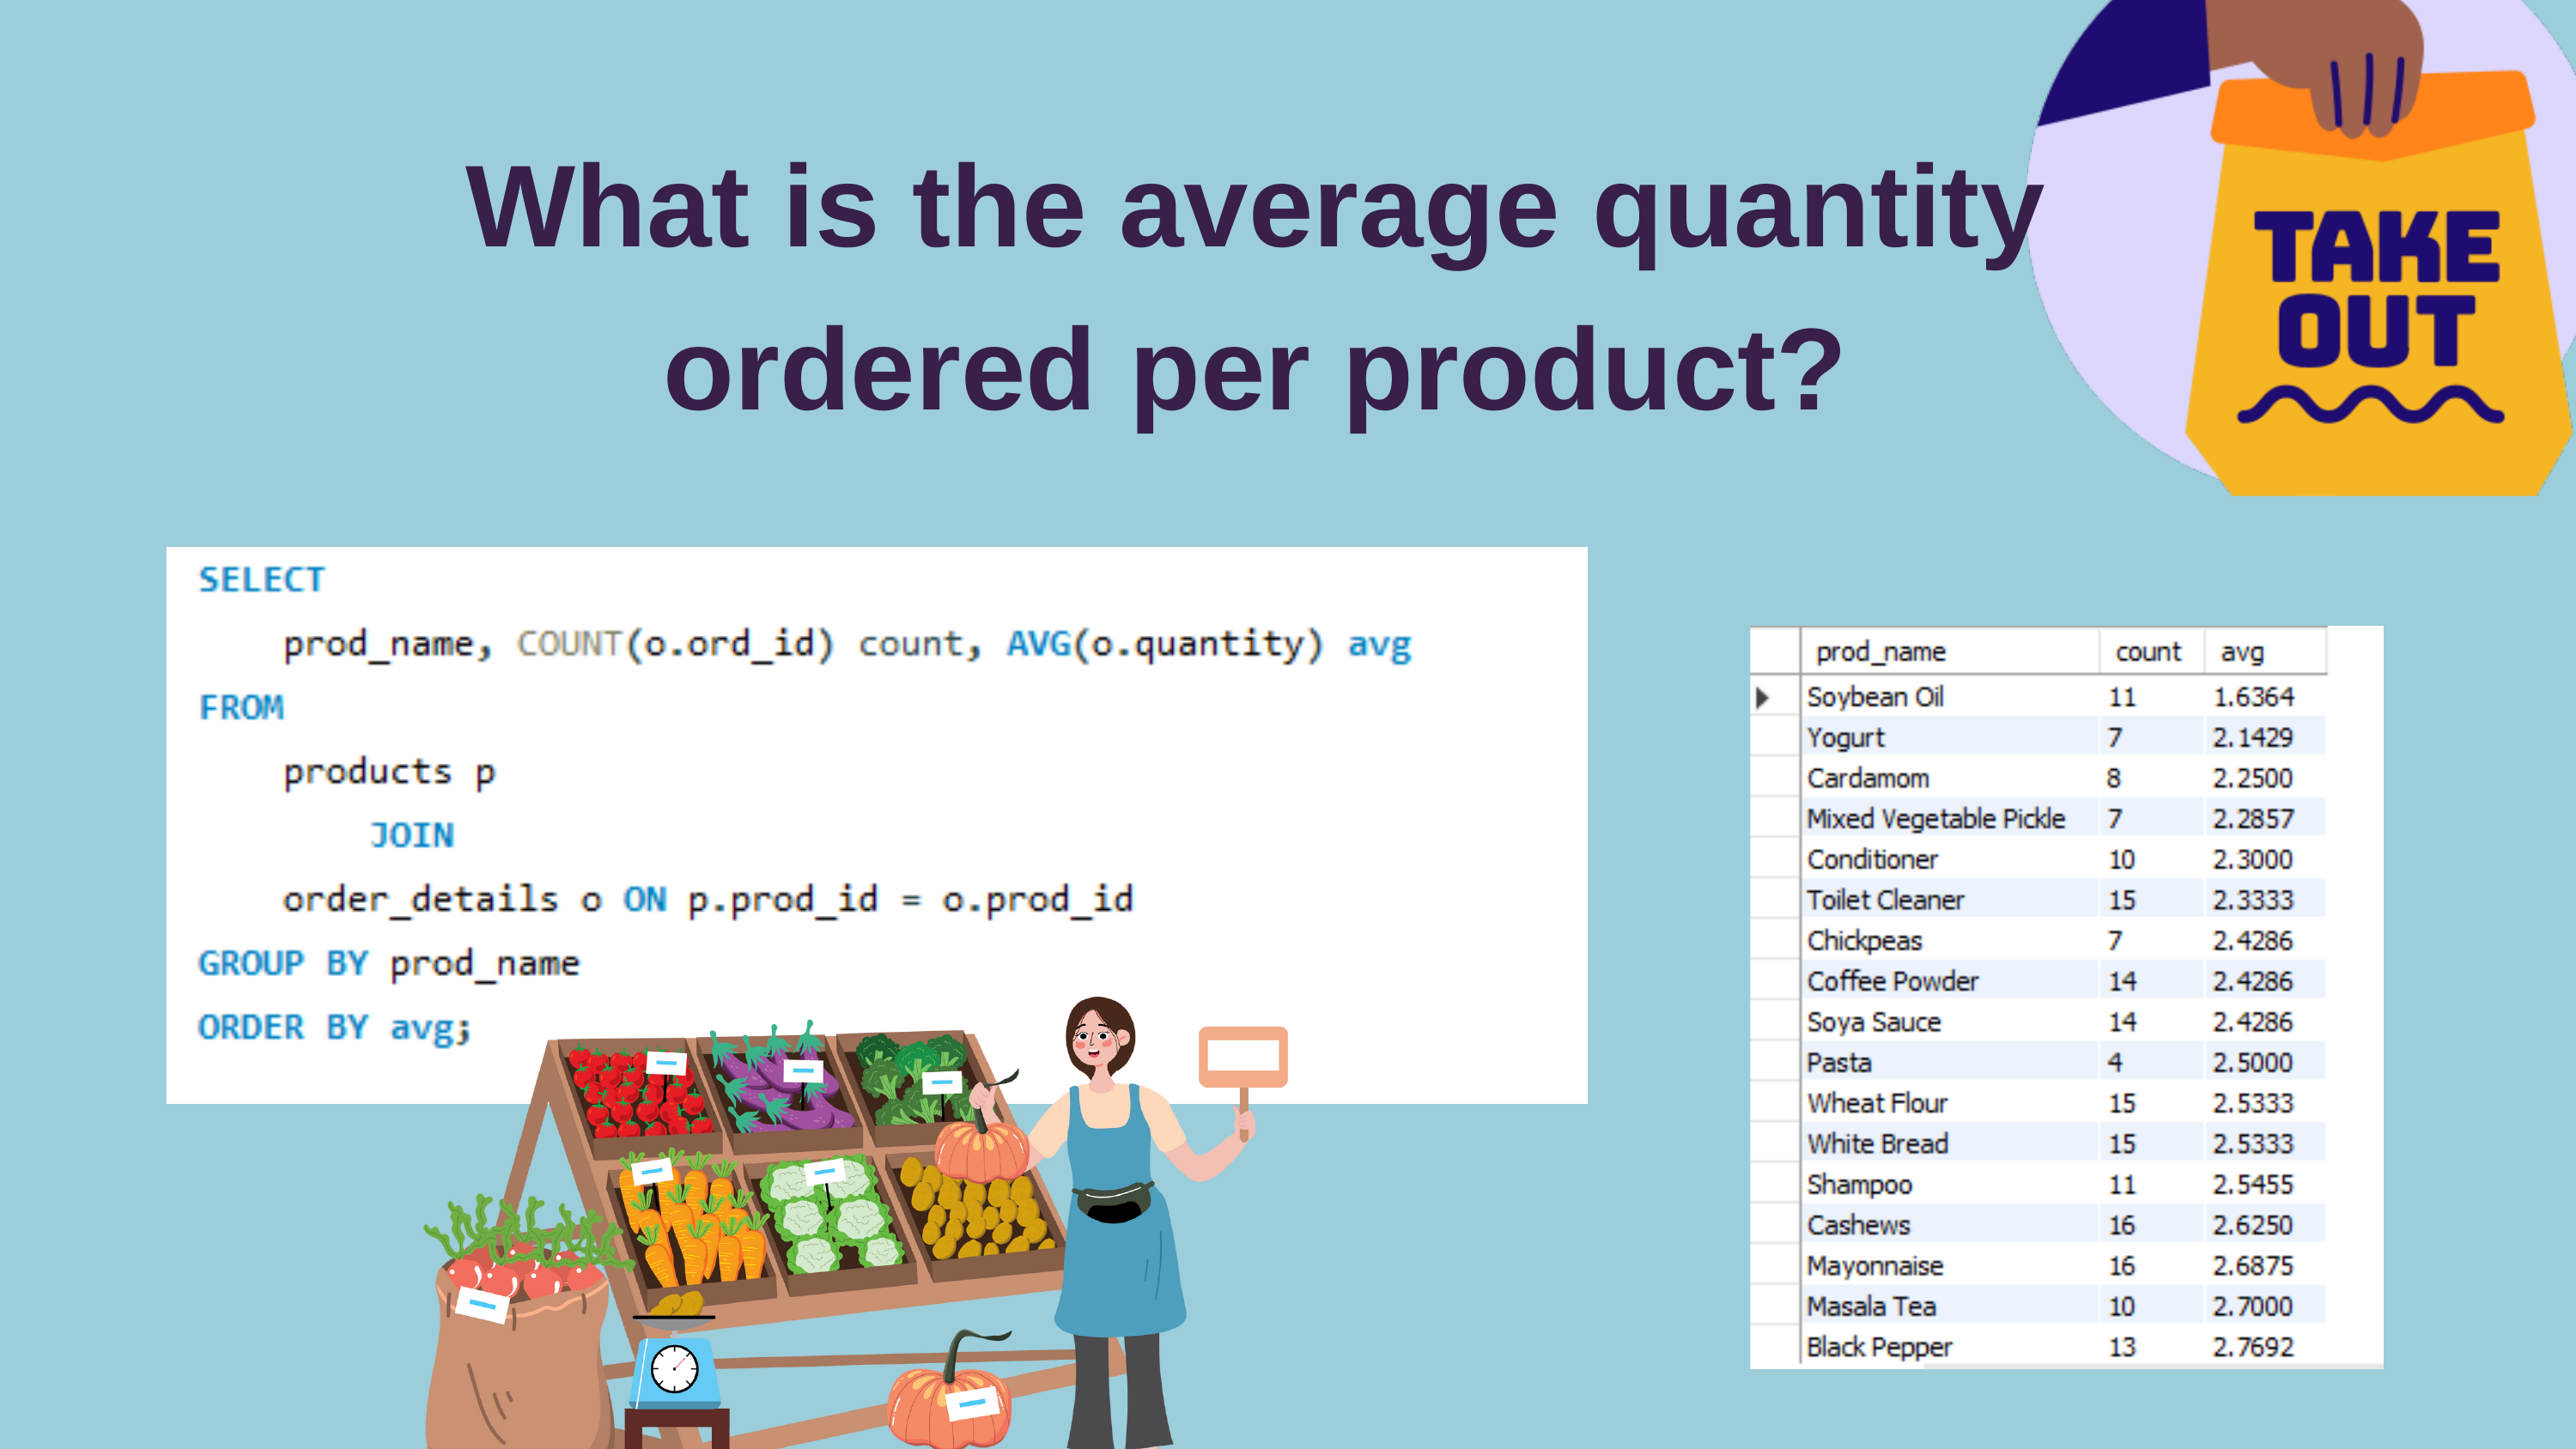

What is the average quantity ordered per product?